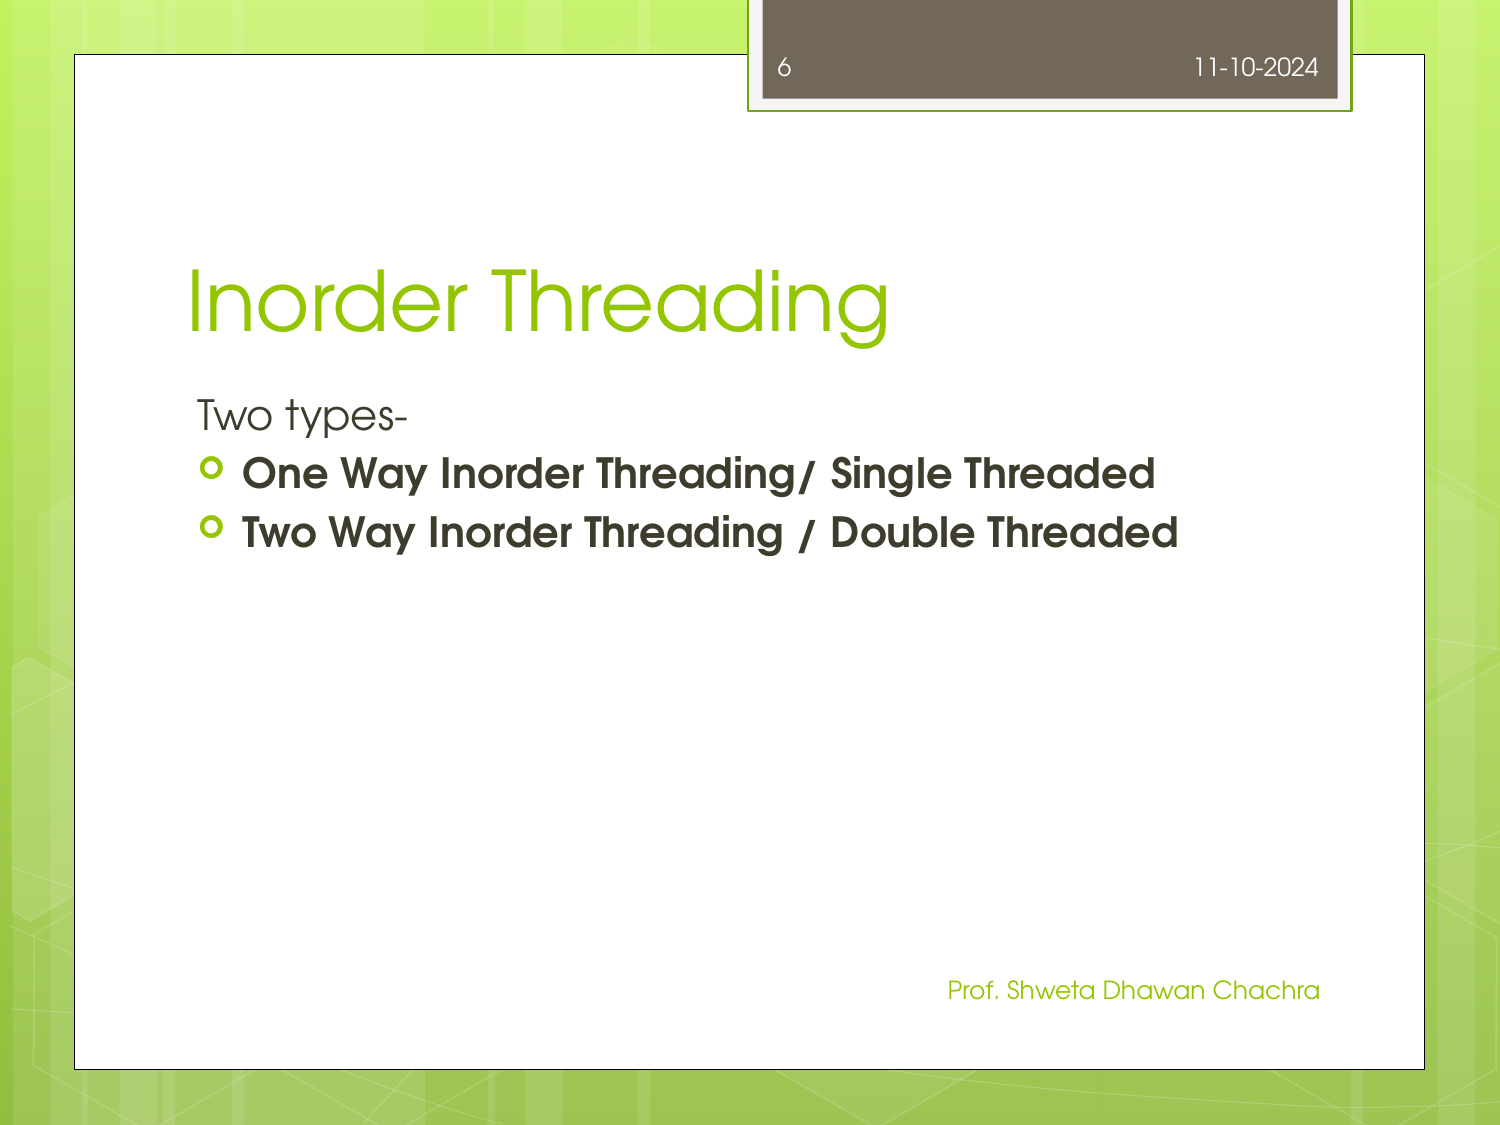

6
11-10-2024
# Inorder Threading
Two types-
One Way Inorder Threading/ Single Threaded
Two Way Inorder Threading / Double Threaded

Prof. Shweta Dhawan Chachra